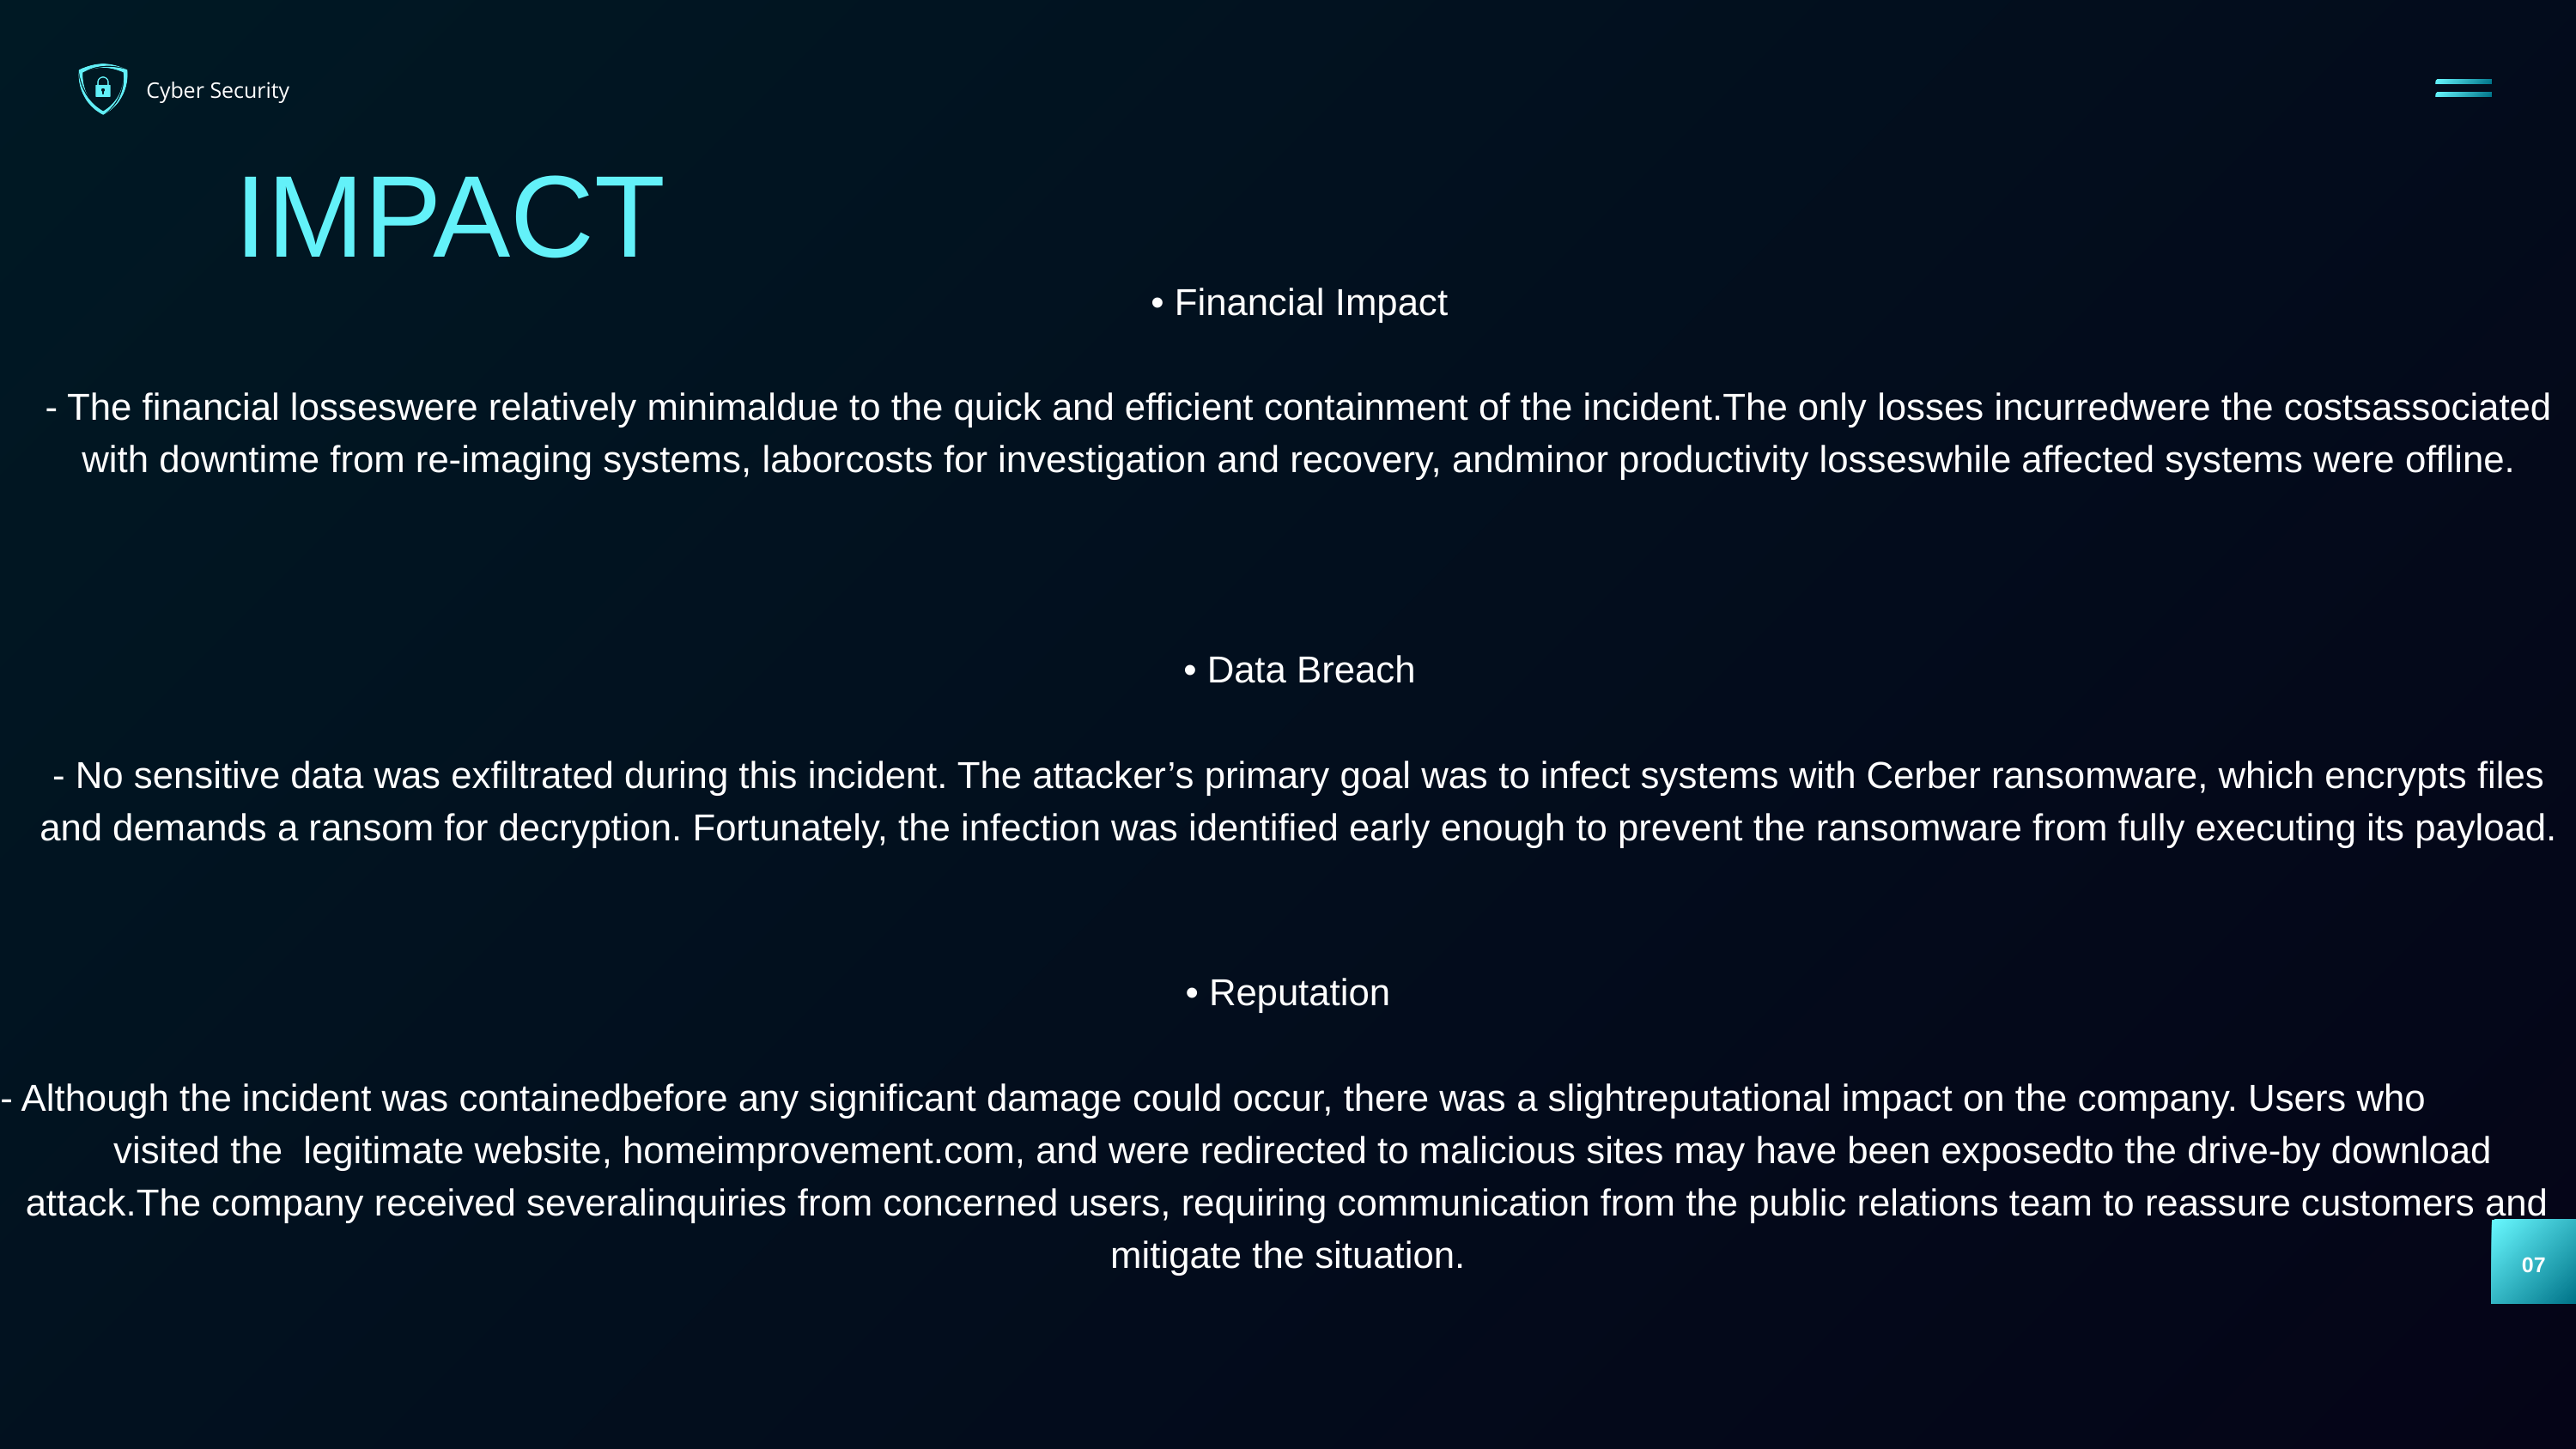

Cyber Security

IMPACT

• Financial Impact

- The financial losseswere relatively minimaldue to the quick and efficient containment of the incident.The only losses incurredwere the costsassociated with downtime from re-imaging systems, laborcosts for investigation and recovery, andminor productivity losseswhile affected systems were offline.

• Data Breach

- No sensitive data was exfiltrated during this incident. The attacker’s primary goal was to infect systems with Cerber ransomware, which encrypts files and demands a ransom for decryption. Fortunately, the infection was identified early enough to prevent the ransomware from fully executing its payload.

• Reputation

- Although the incident was containedbefore any significant damage could occur, there was a slightreputational impact on the company. Users who                  visited the  legitimate website, homeimprovement.com, and were redirected to malicious sites may have been exposedto the drive-by download attack.The company received severalinquiries from concerned users, requiring communication from the public relations team to reassure customers and mitigate the situation.

07